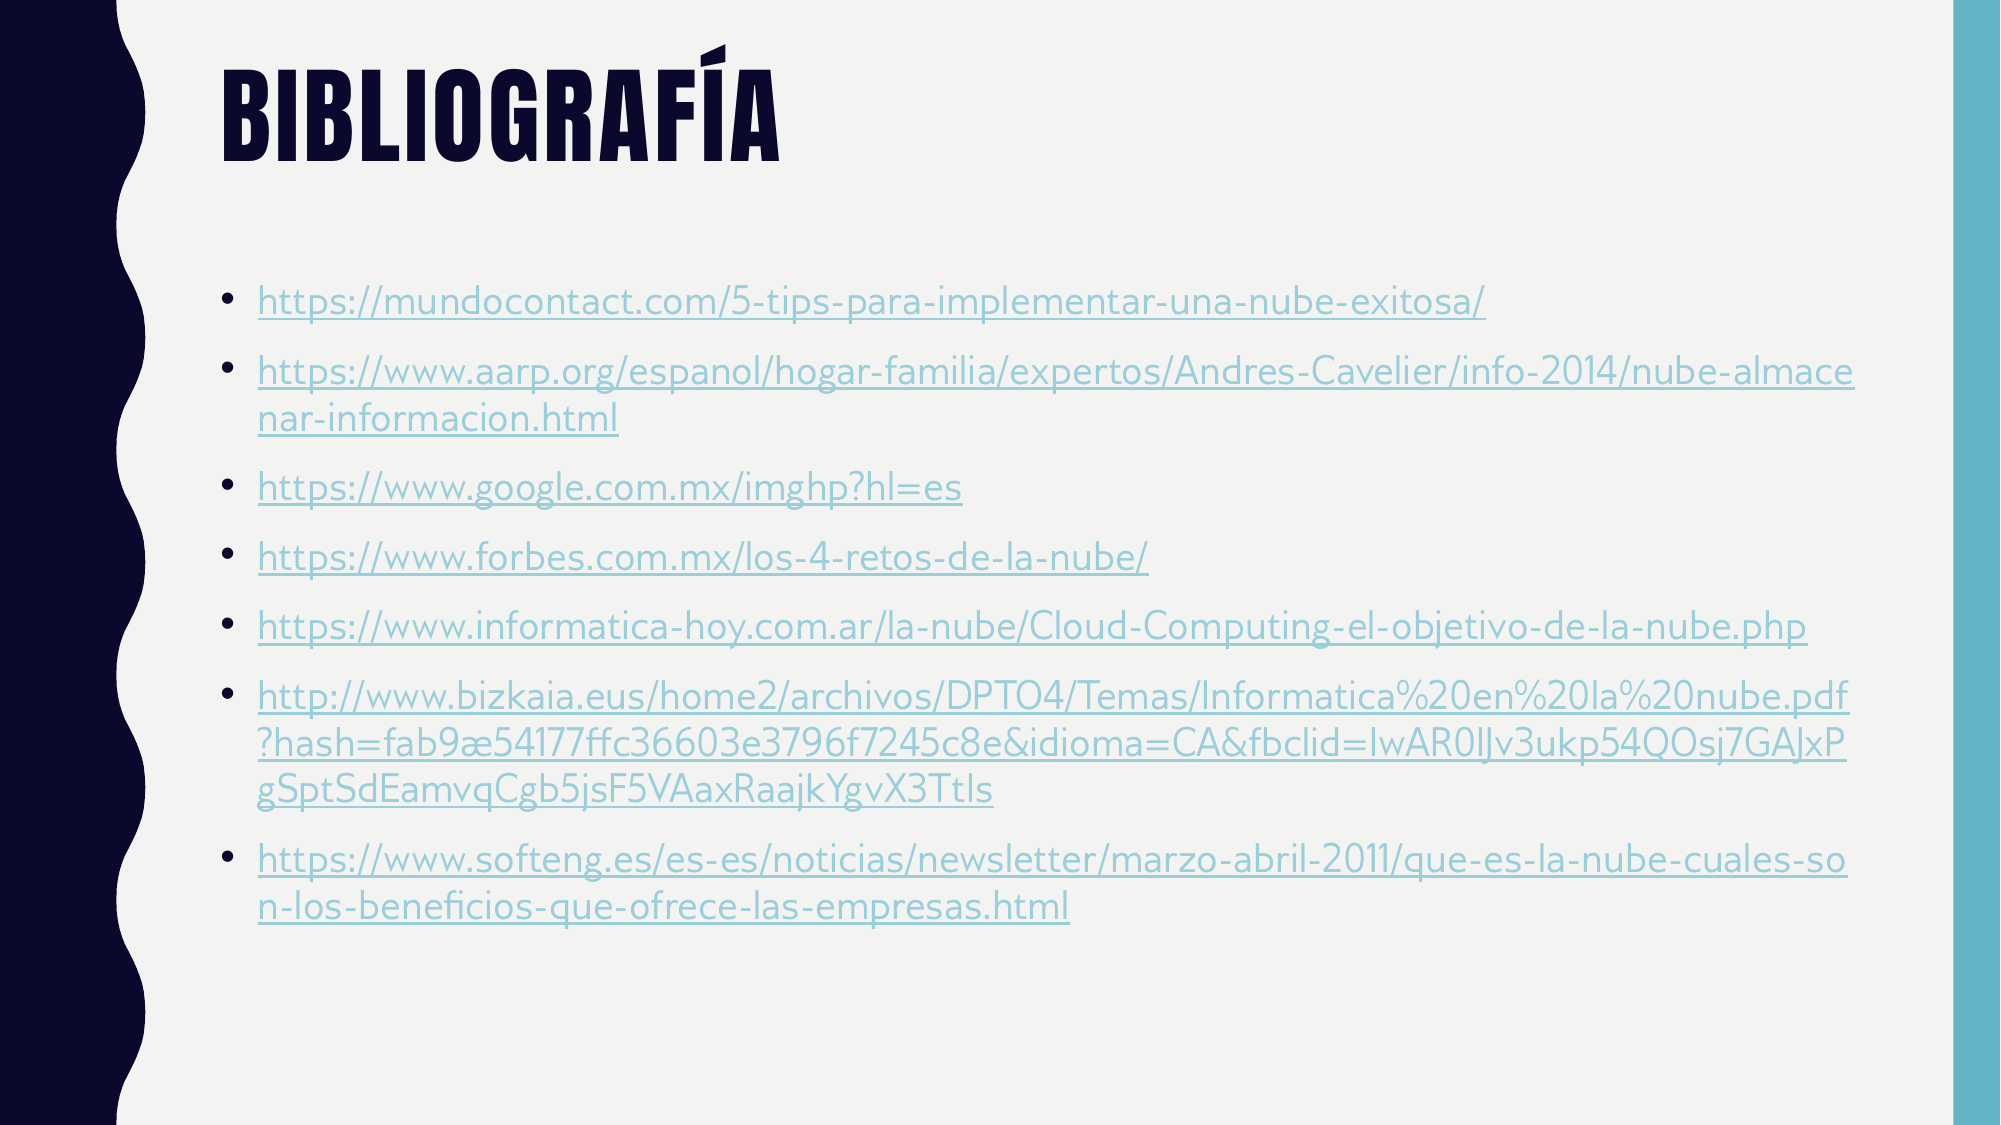

# Bibliografía

https://mundocontact.com/5-tips-para-implementar-una-nube-exitosa/
https://www.aarp.org/espanol/hogar-familia/expertos/Andres-Cavelier/info-2014/nube-almacenar-informacion.html
https://www.google.com.mx/imghp?hl=es
https://www.forbes.com.mx/los-4-retos-de-la-nube/
https://www.informatica-hoy.com.ar/la-nube/Cloud-Computing-el-objetivo-de-la-nube.php
http://www.bizkaia.eus/home2/archivos/DPTO4/Temas/Informatica%20en%20la%20nube.pdf?hash=fab9ae54177ffc36603e3796f7245c8e&idioma=CA&fbclid=IwAR0IJv3ukp54QOsj7GAJxPgSptSdEamvqCgb5jsF5VAaxRaajkYgvX3TtIs
https://www.softeng.es/es-es/noticias/newsletter/marzo-abril-2011/que-es-la-nube-cuales-son-los-beneficios-que-ofrece-las-empresas.html